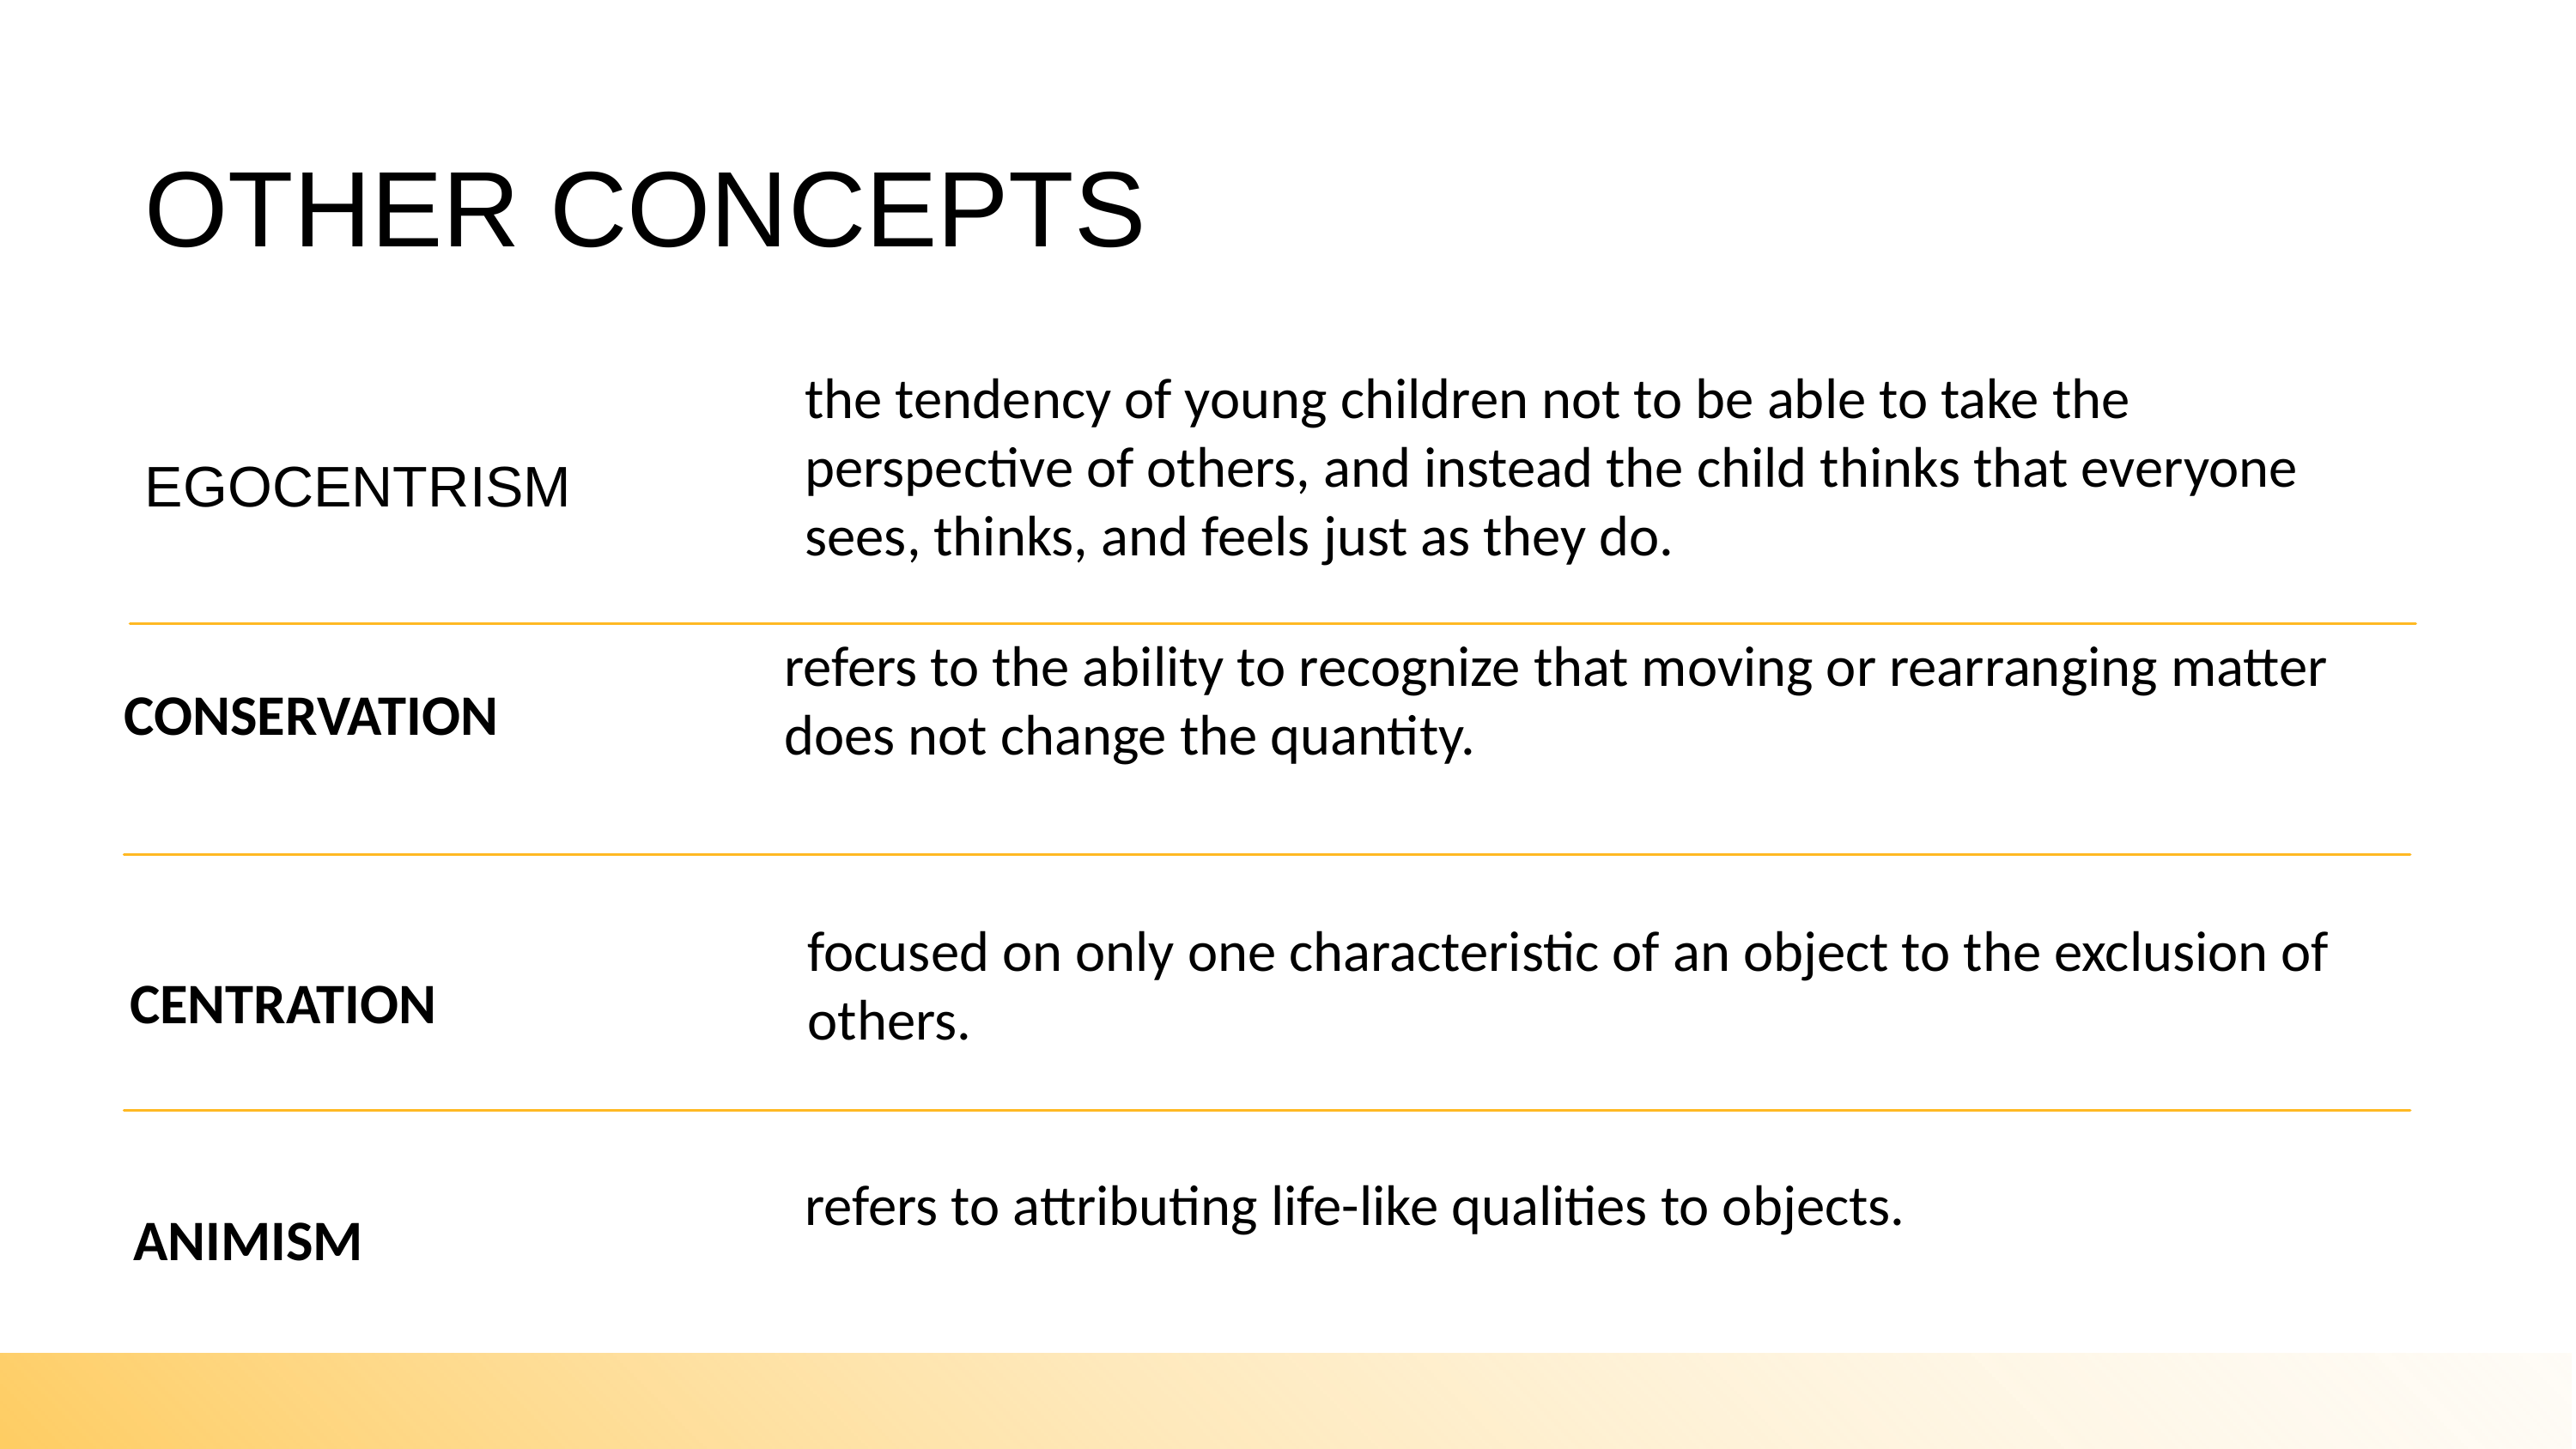

OTHER CONCEPTS
the tendency of young children not to be able to take the perspective of others, and instead the child thinks that everyone sees, thinks, and feels just as they do.
EGOCENTRISM
refers to the ability to recognize that moving or rearranging matter does not change the quantity.
CONSERVATION
focused on only one characteristic of an object to the exclusion of others.
CENTRATION
ANIMISM
refers to attributing life-like qualities to objects.